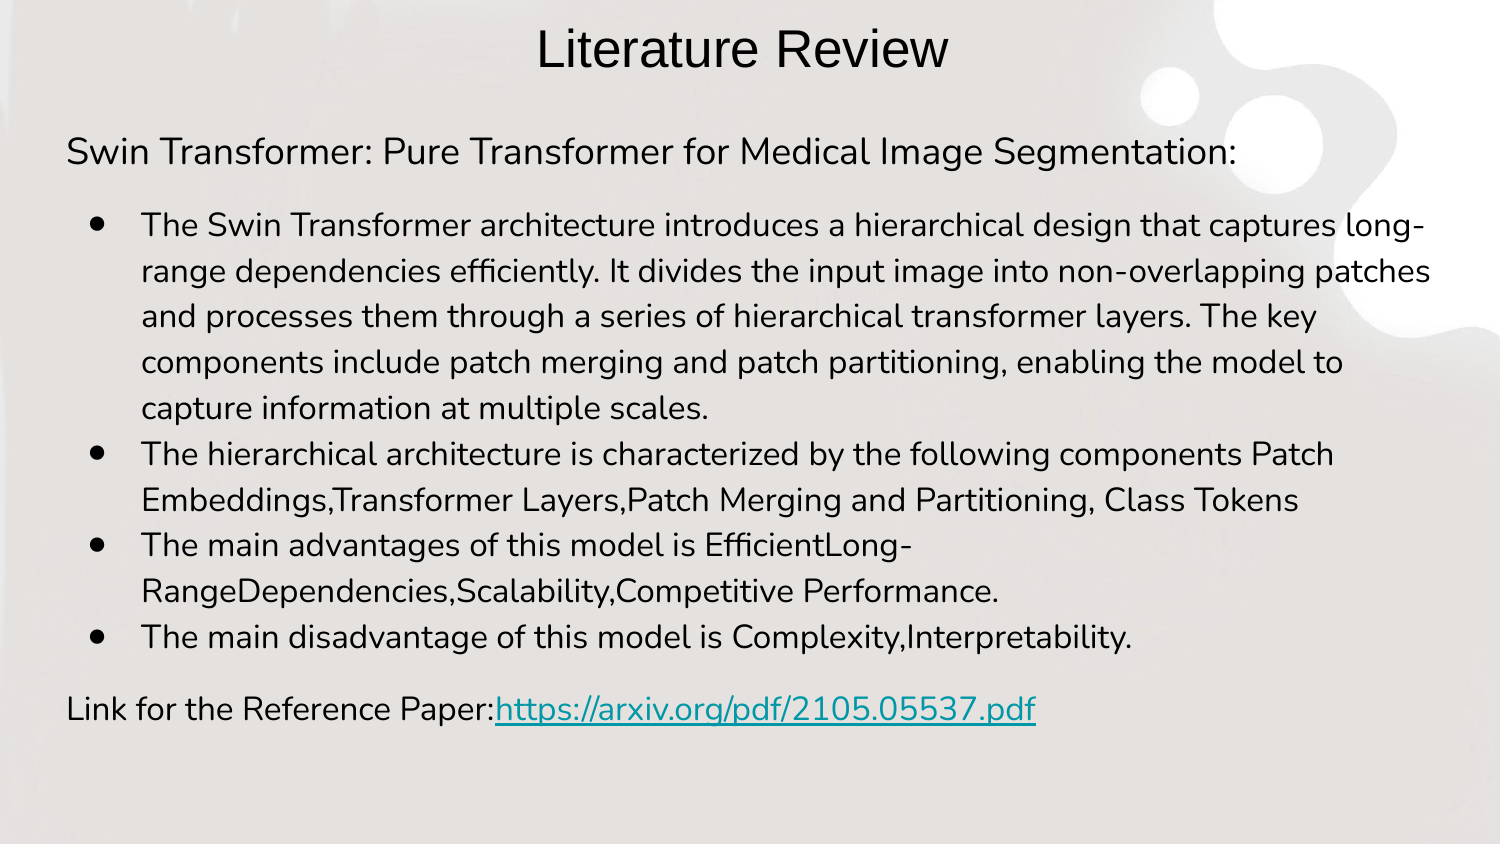

# Literature Review
Swin Transformer: Pure Transformer for Medical Image Segmentation:
The Swin Transformer architecture introduces a hierarchical design that captures long-range dependencies efficiently. It divides the input image into non-overlapping patches and processes them through a series of hierarchical transformer layers. The key components include patch merging and patch partitioning, enabling the model to capture information at multiple scales.
The hierarchical architecture is characterized by the following components Patch Embeddings,Transformer Layers,Patch Merging and Partitioning, Class Tokens
The main advantages of this model is EfficientLong-RangeDependencies,Scalability,Competitive Performance.
The main disadvantage of this model is Complexity,Interpretability.
Link for the Reference Paper:https://arxiv.org/pdf/2105.05537.pdf